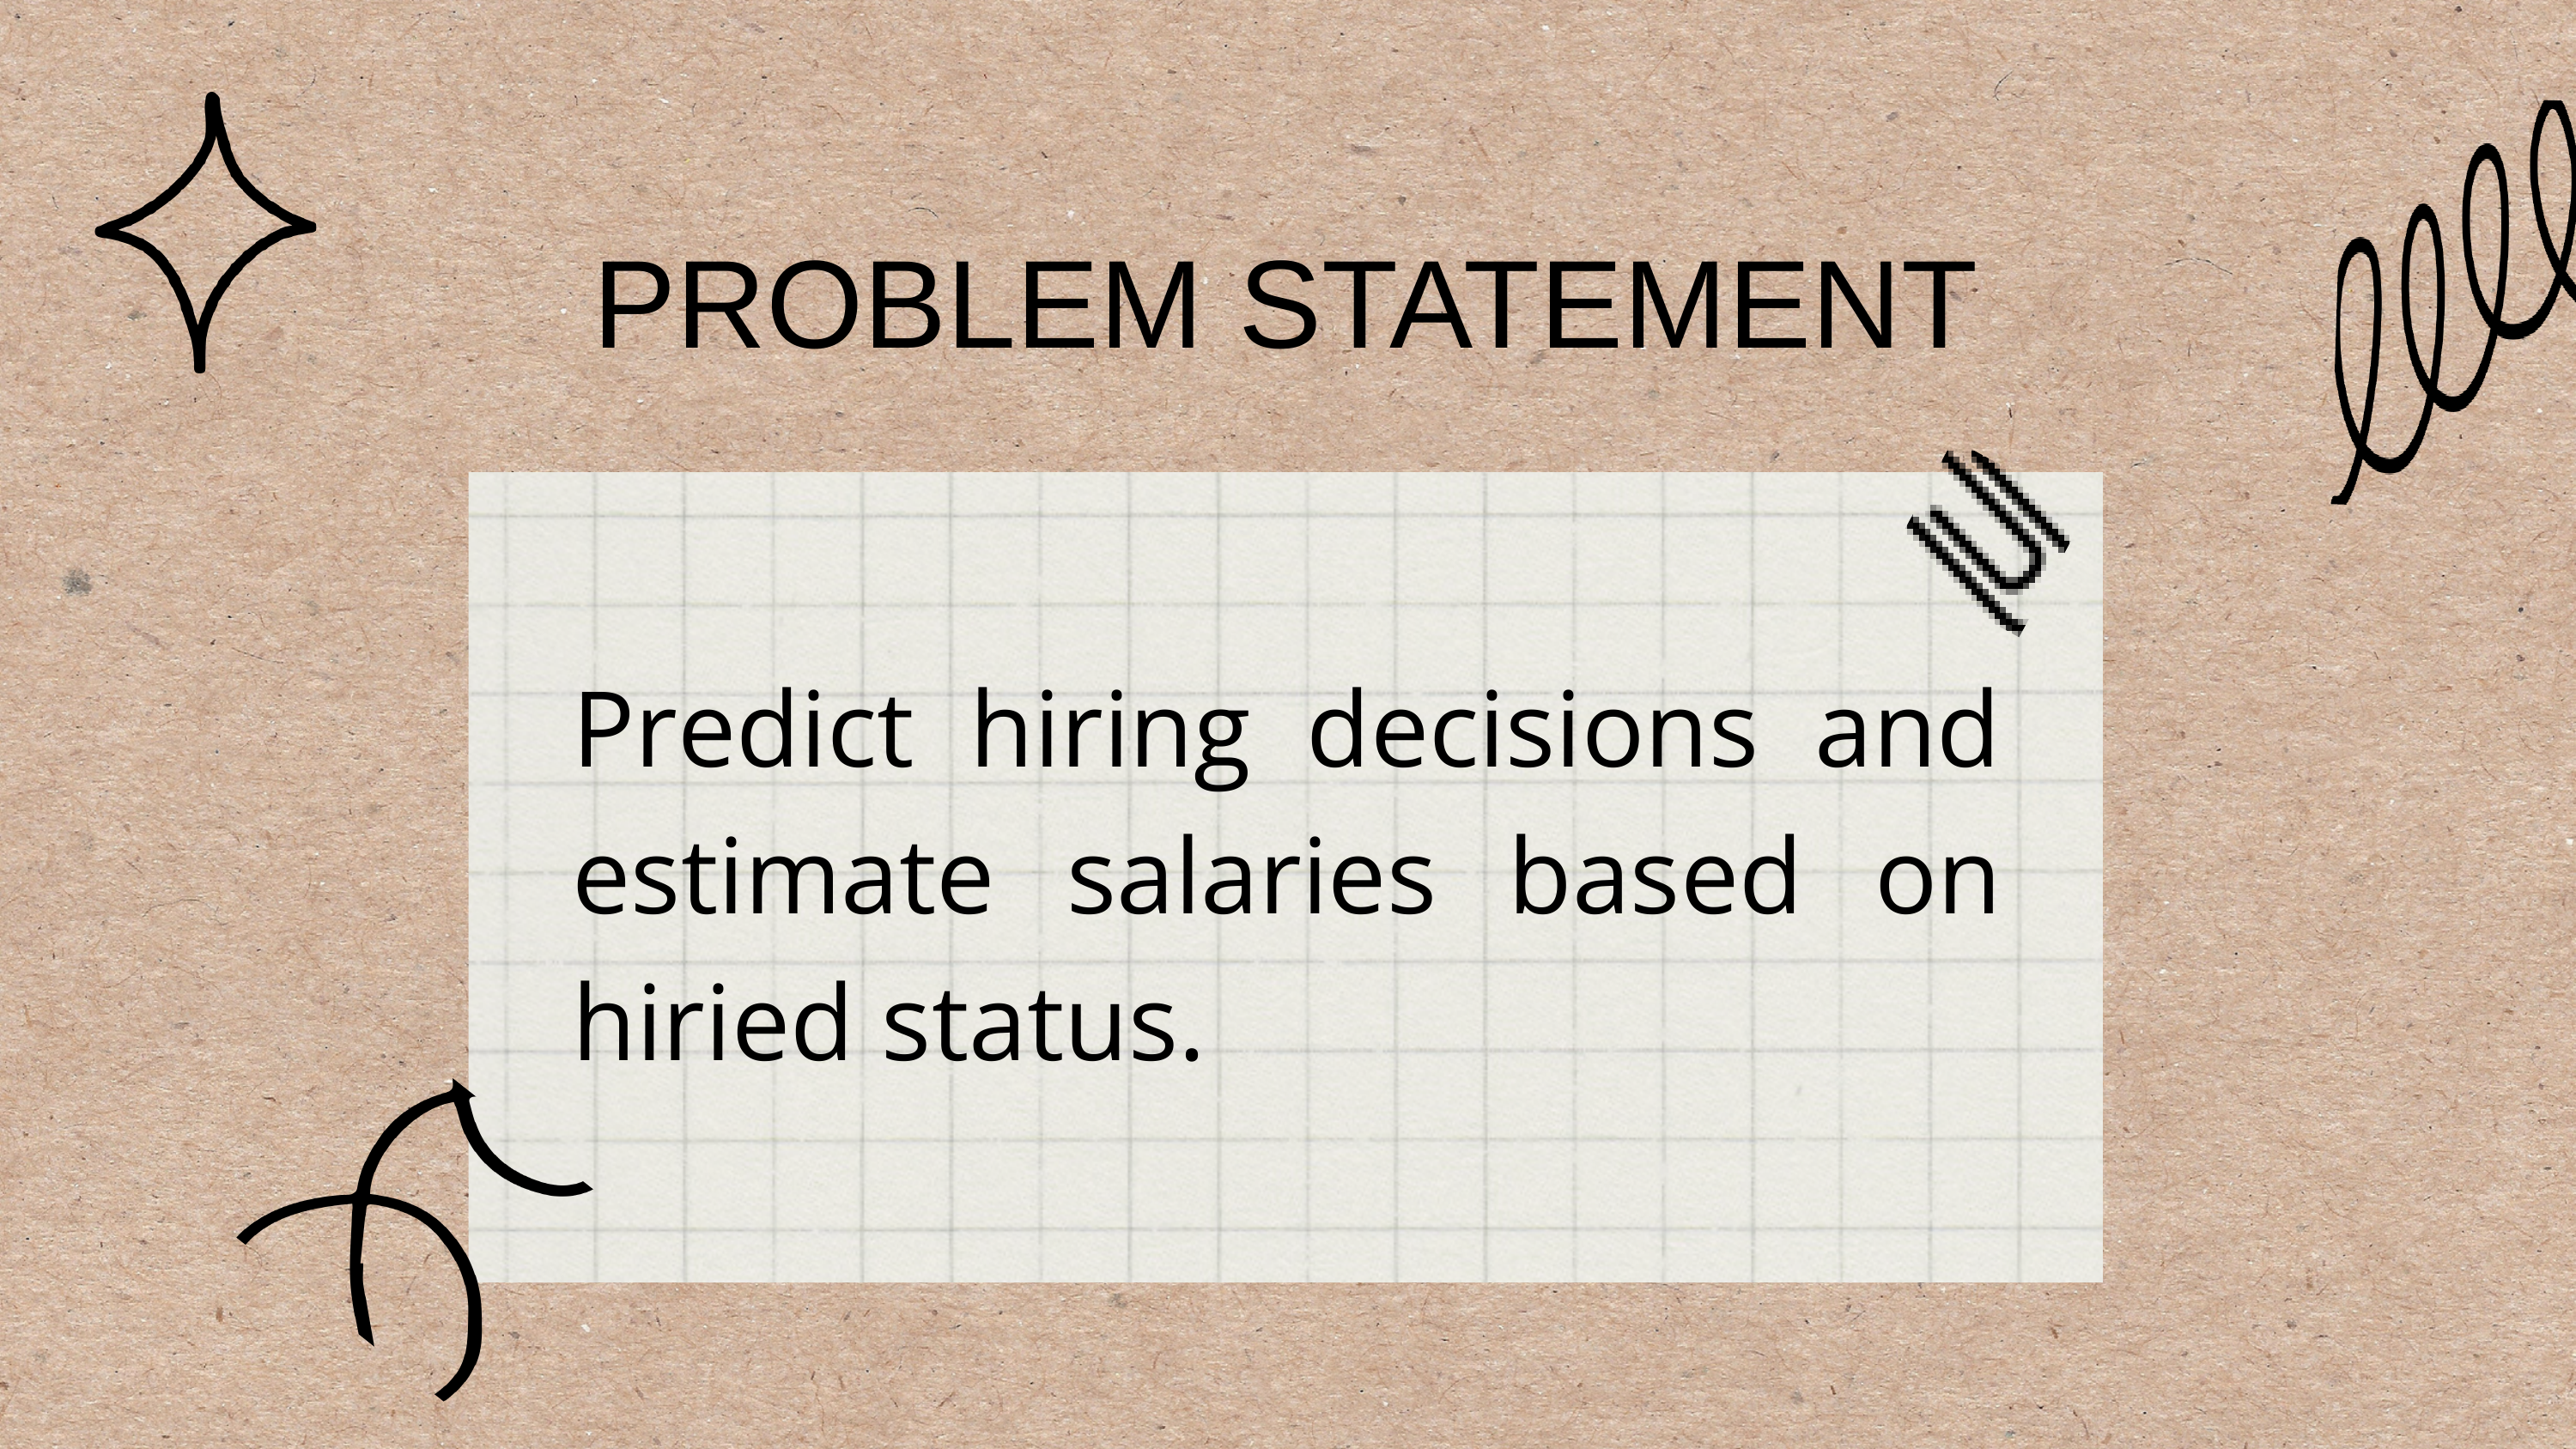

PROBLEM STATEMENT

Predict hiring decisions and estimate salaries based on hiried status.